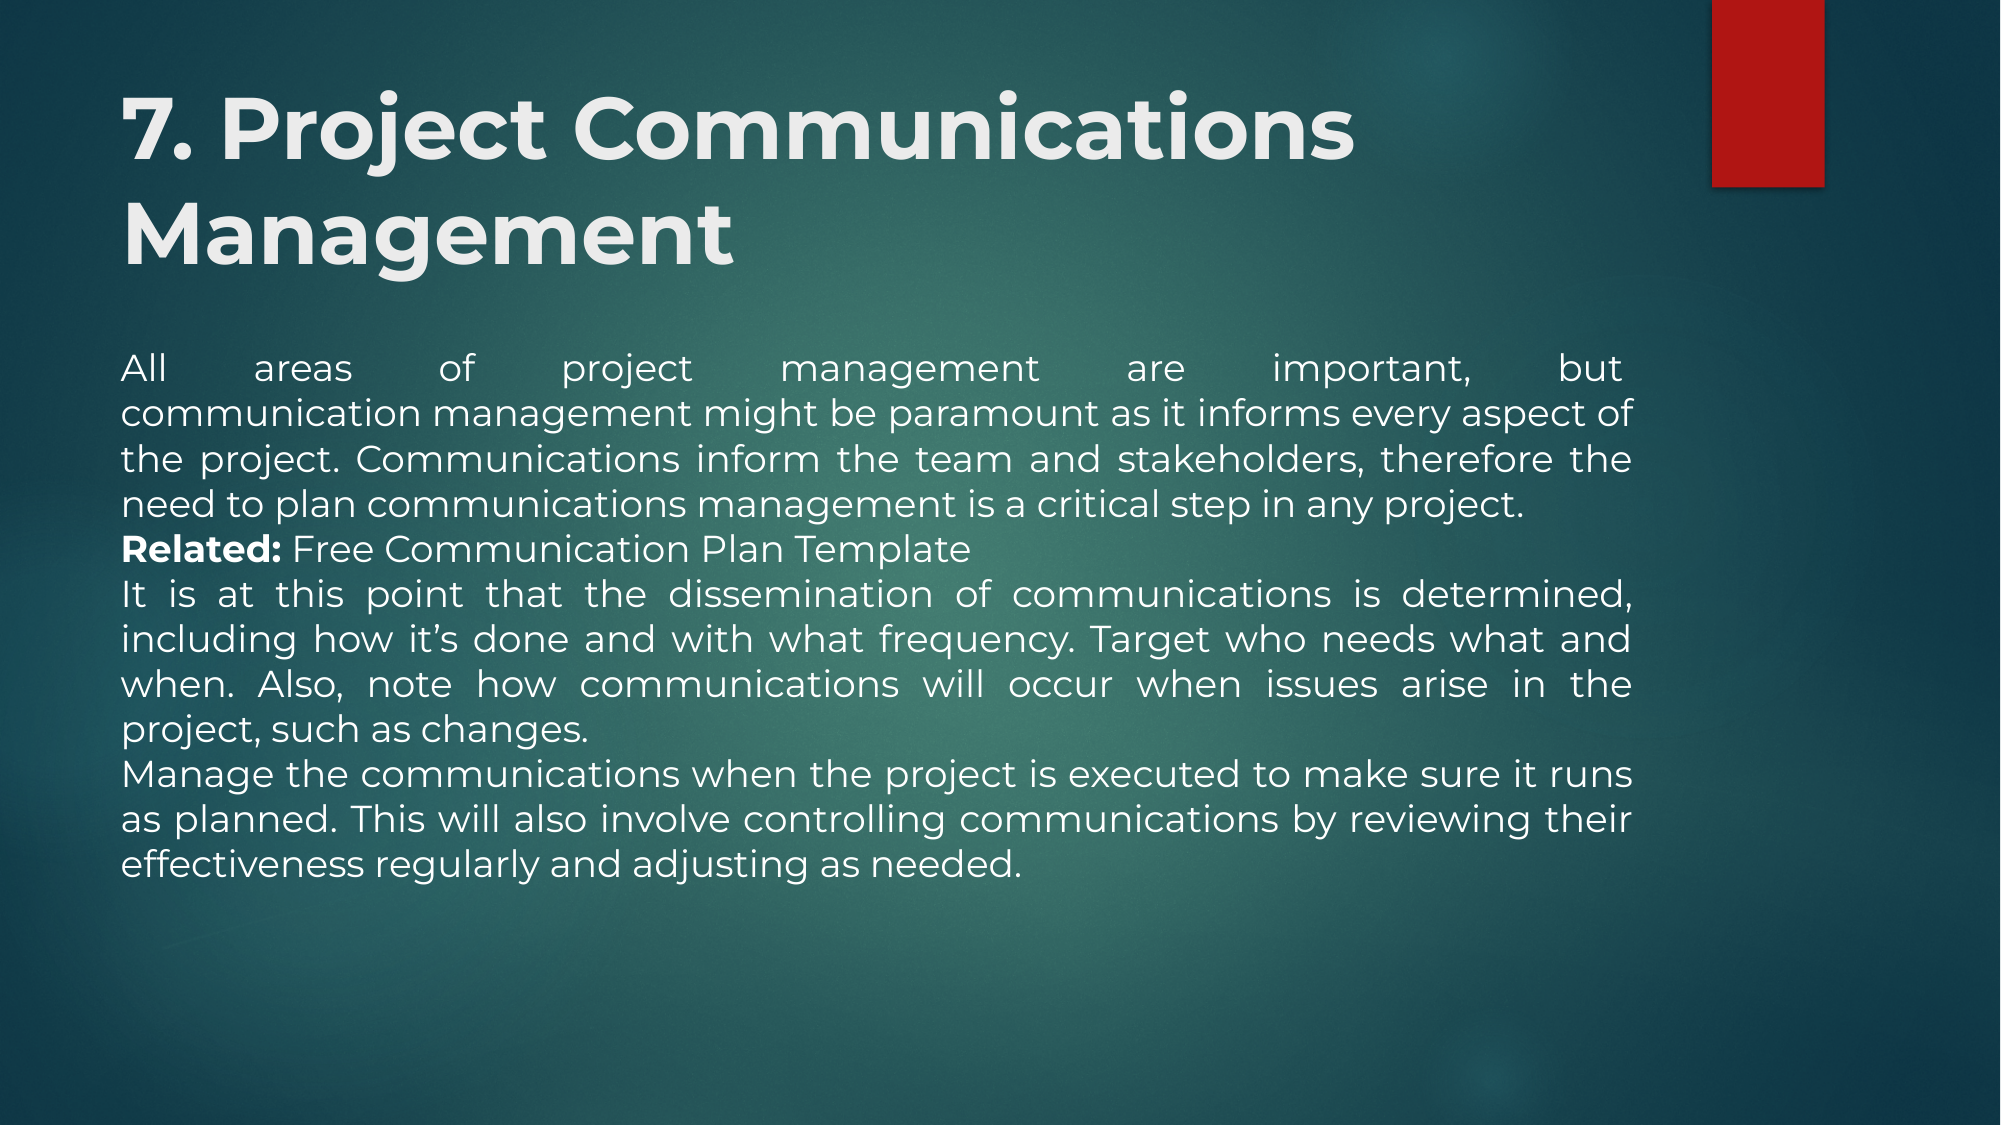

# 7. Project Communications Management
All areas of project management are important, but communication management might be paramount as it informs every aspect of the project. Communications inform the team and stakeholders, therefore the need to plan communications management is a critical step in any project.
Related: Free Communication Plan Template
It is at this point that the dissemination of communications is determined, including how it’s done and with what frequency. Target who needs what and when. Also, note how communications will occur when issues arise in the project, such as changes.
Manage the communications when the project is executed to make sure it runs as planned. This will also involve controlling communications by reviewing their effectiveness regularly and adjusting as needed.